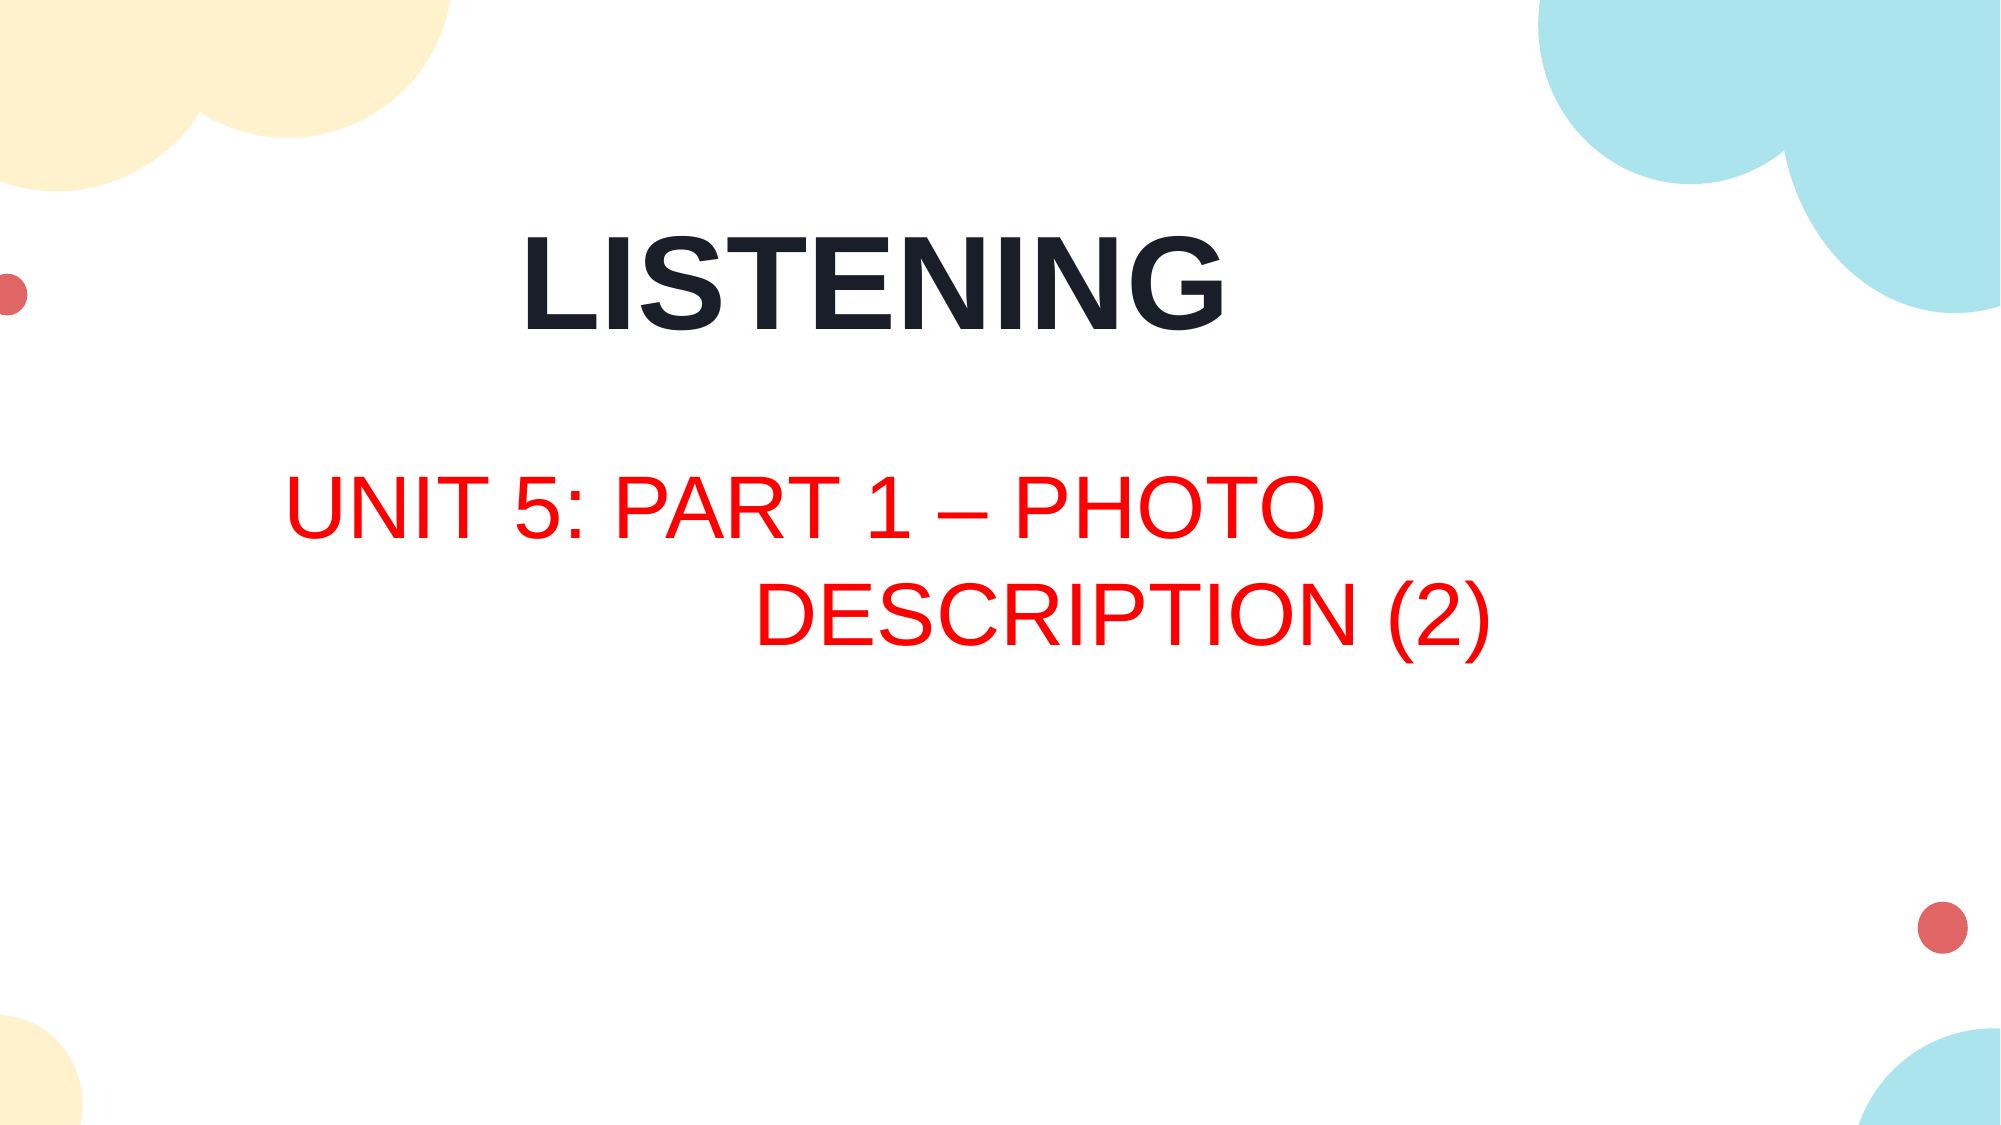

# LISTENING

UNIT 5: PART 1 – PHOTO
                   DESCRIPTION (2)